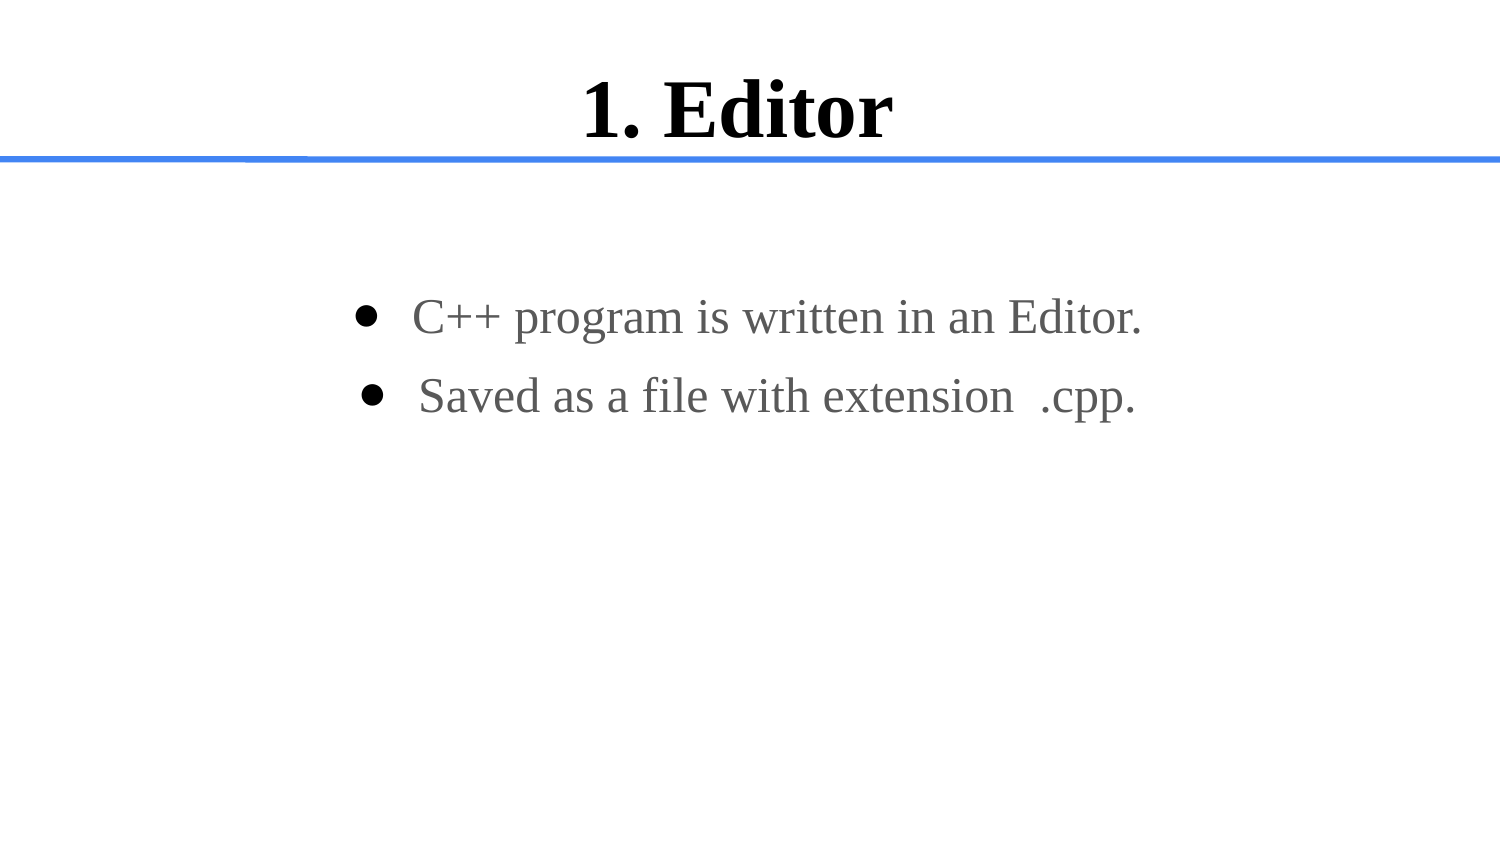

1. Editor

C++ program is written in an Editor.
Saved as a file with extension  .cpp.